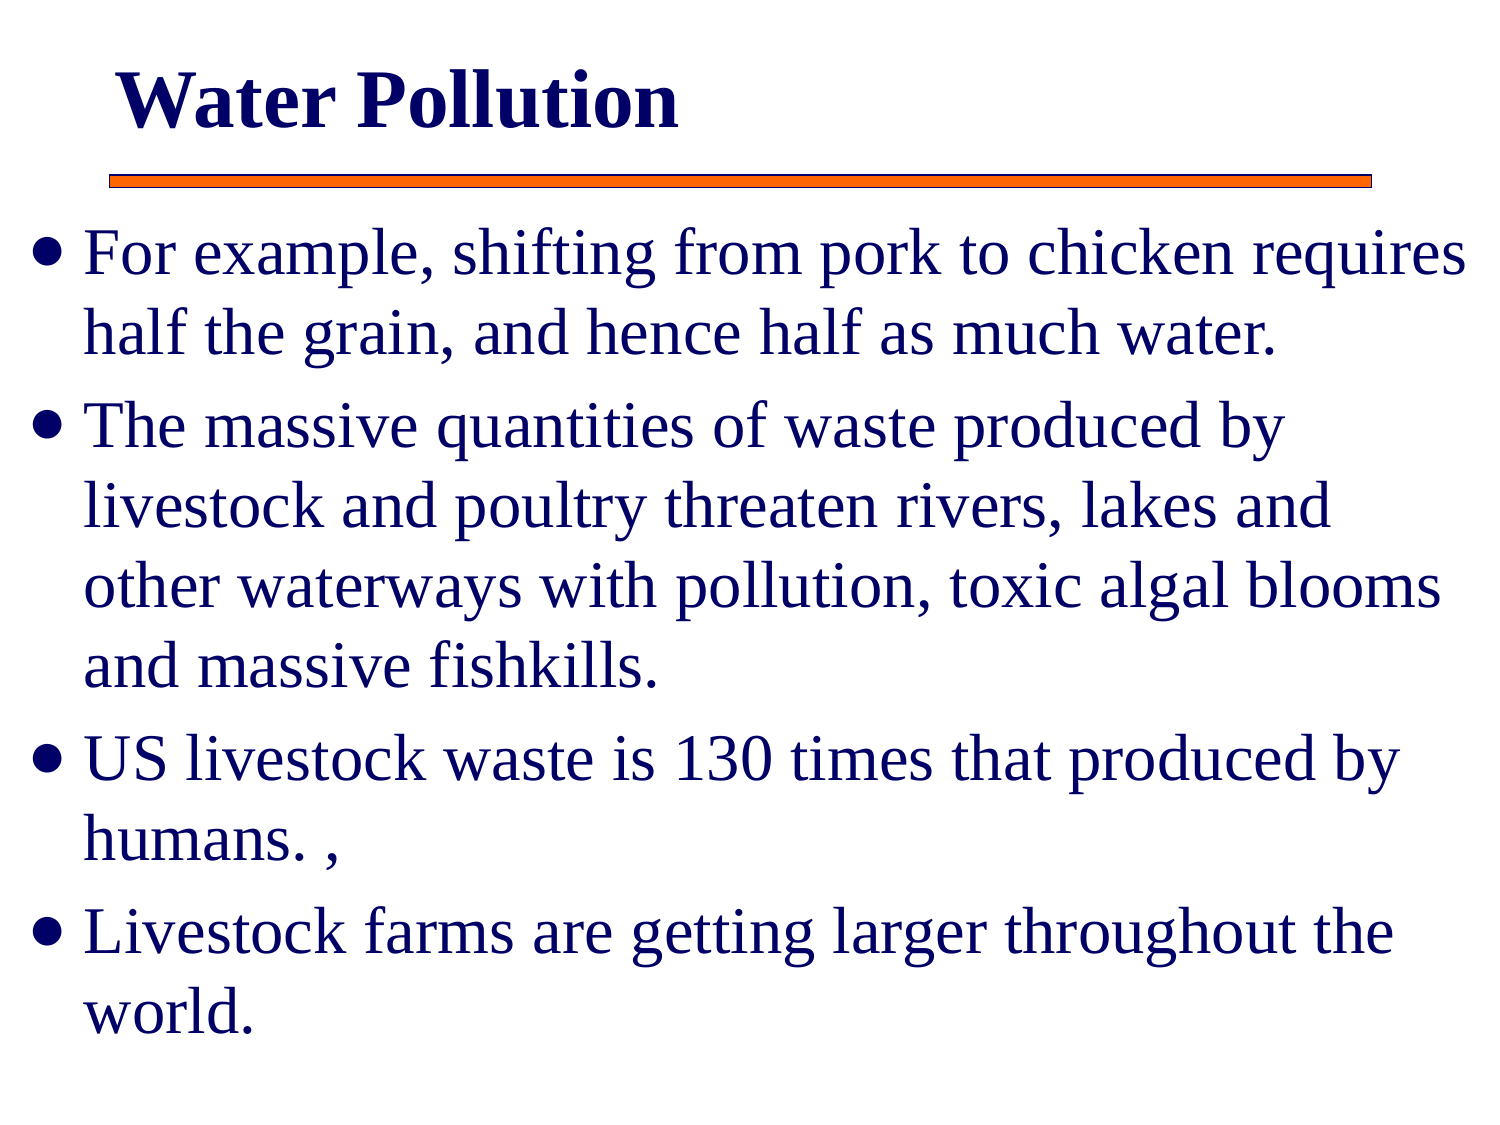

# Water Pollution
For example, shifting from pork to chicken requires half the grain, and hence half as much water.
The massive quantities of waste produced by livestock and poultry threaten rivers, lakes and other waterways with pollution, toxic algal blooms and massive fishkills.
US livestock waste is 130 times that produced by humans. ,
Livestock farms are getting larger throughout the world.